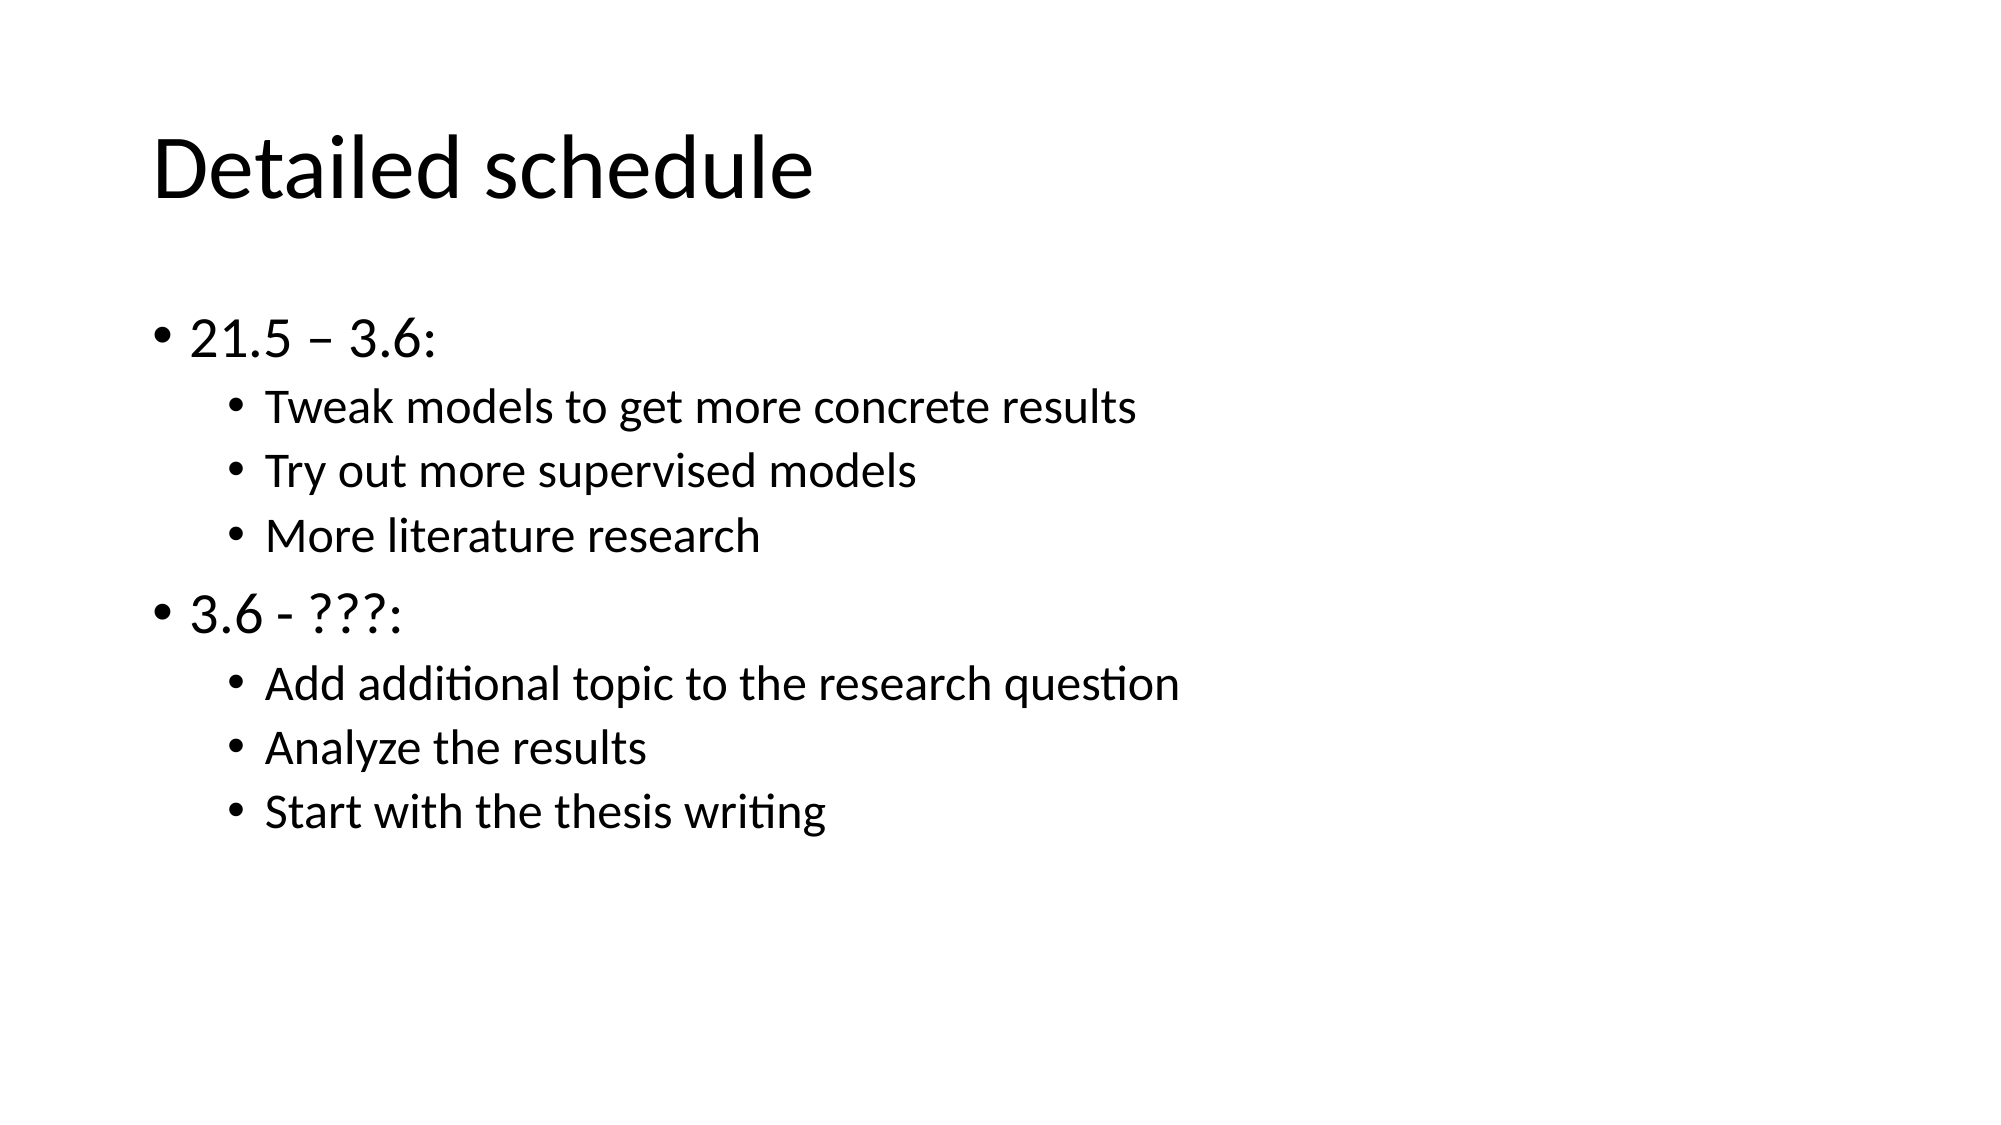

# Detailed schedule
21.5 – 3.6:
Tweak models to get more concrete results
Try out more supervised models
More literature research
3.6 - ???:
Add additional topic to the research question
Analyze the results
Start with the thesis writing